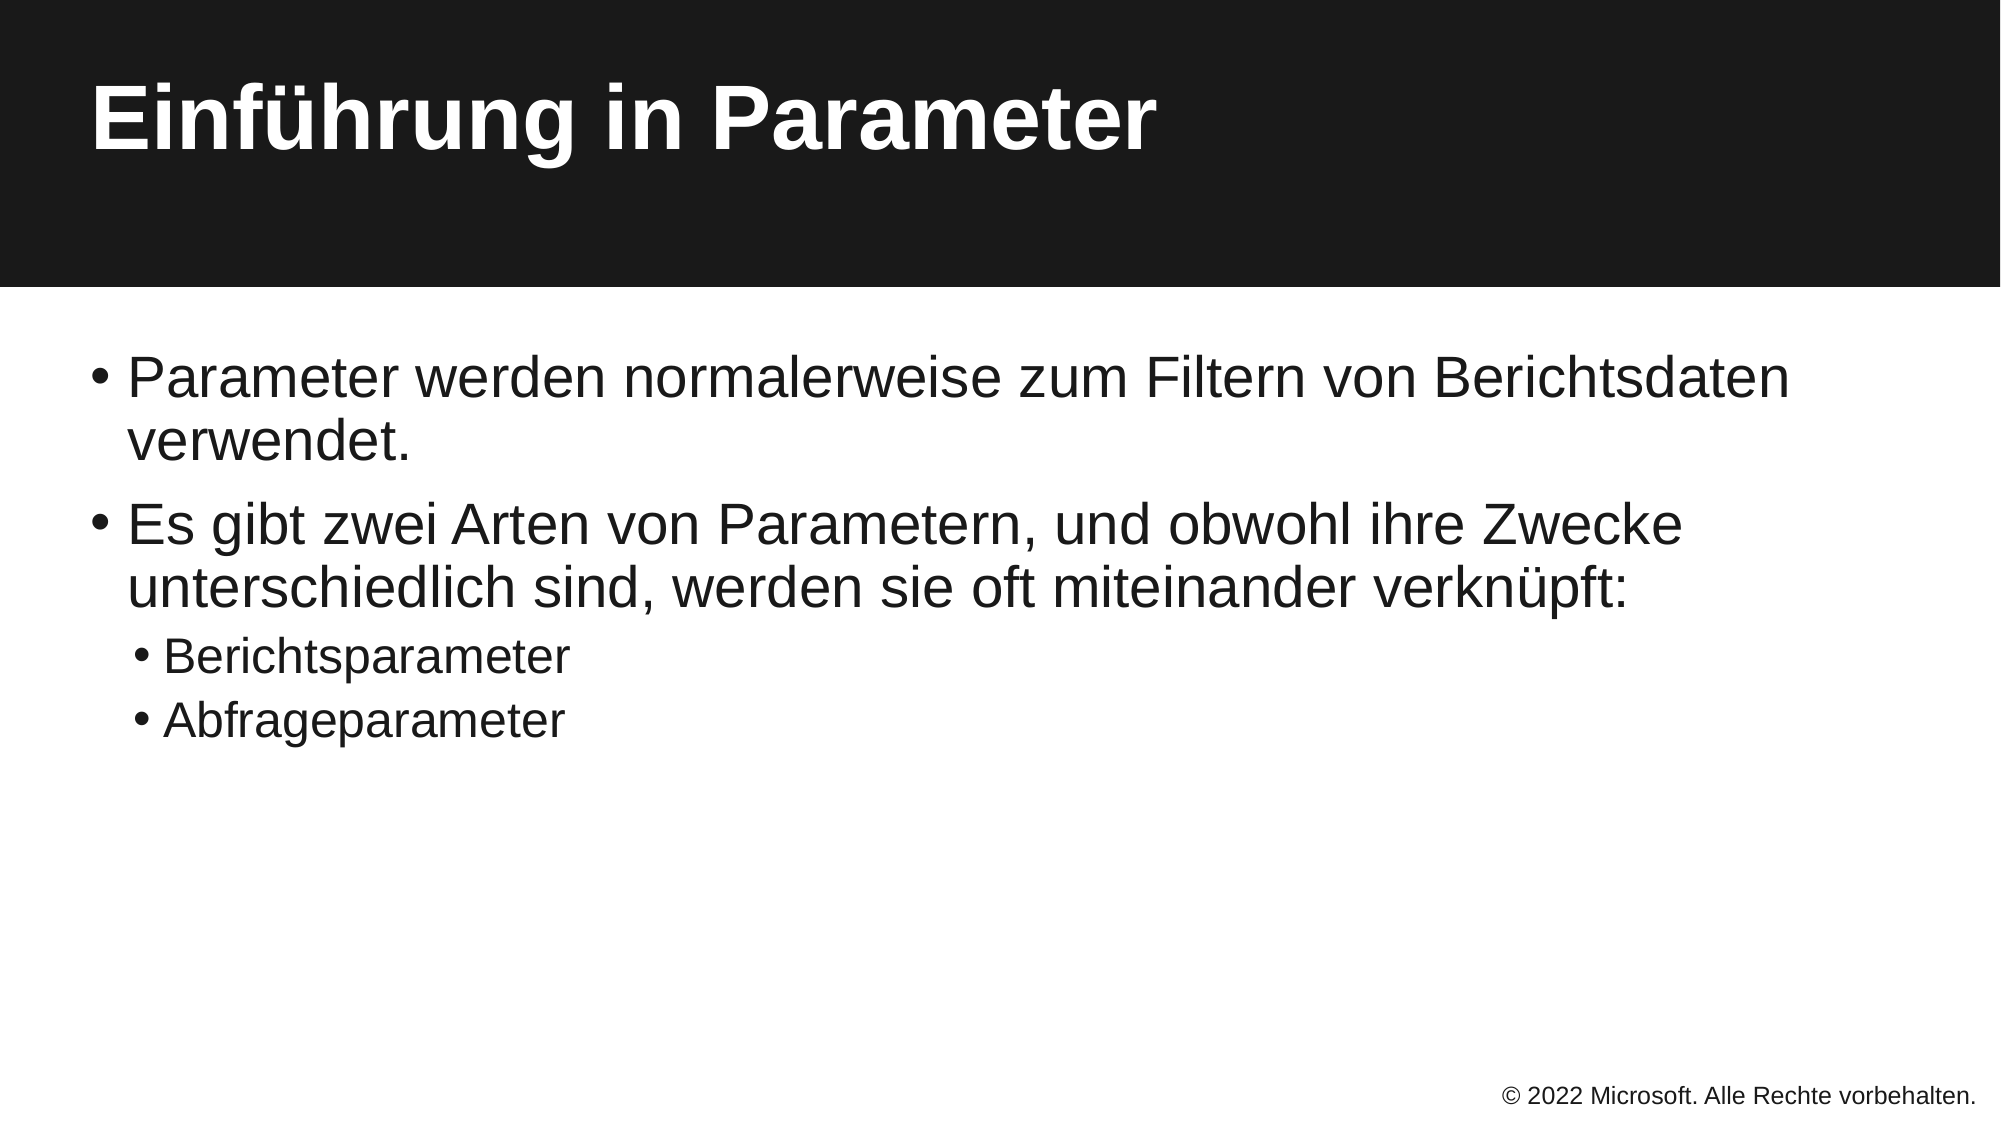

# Einführung in Parameter

Parameter werden normalerweise zum Filtern von Berichtsdaten verwendet.
Es gibt zwei Arten von Parametern, und obwohl ihre Zwecke unterschiedlich sind, werden sie oft miteinander verknüpft:
Berichtsparameter
Abfrageparameter

© 2022 Microsoft. Alle Rechte vorbehalten.